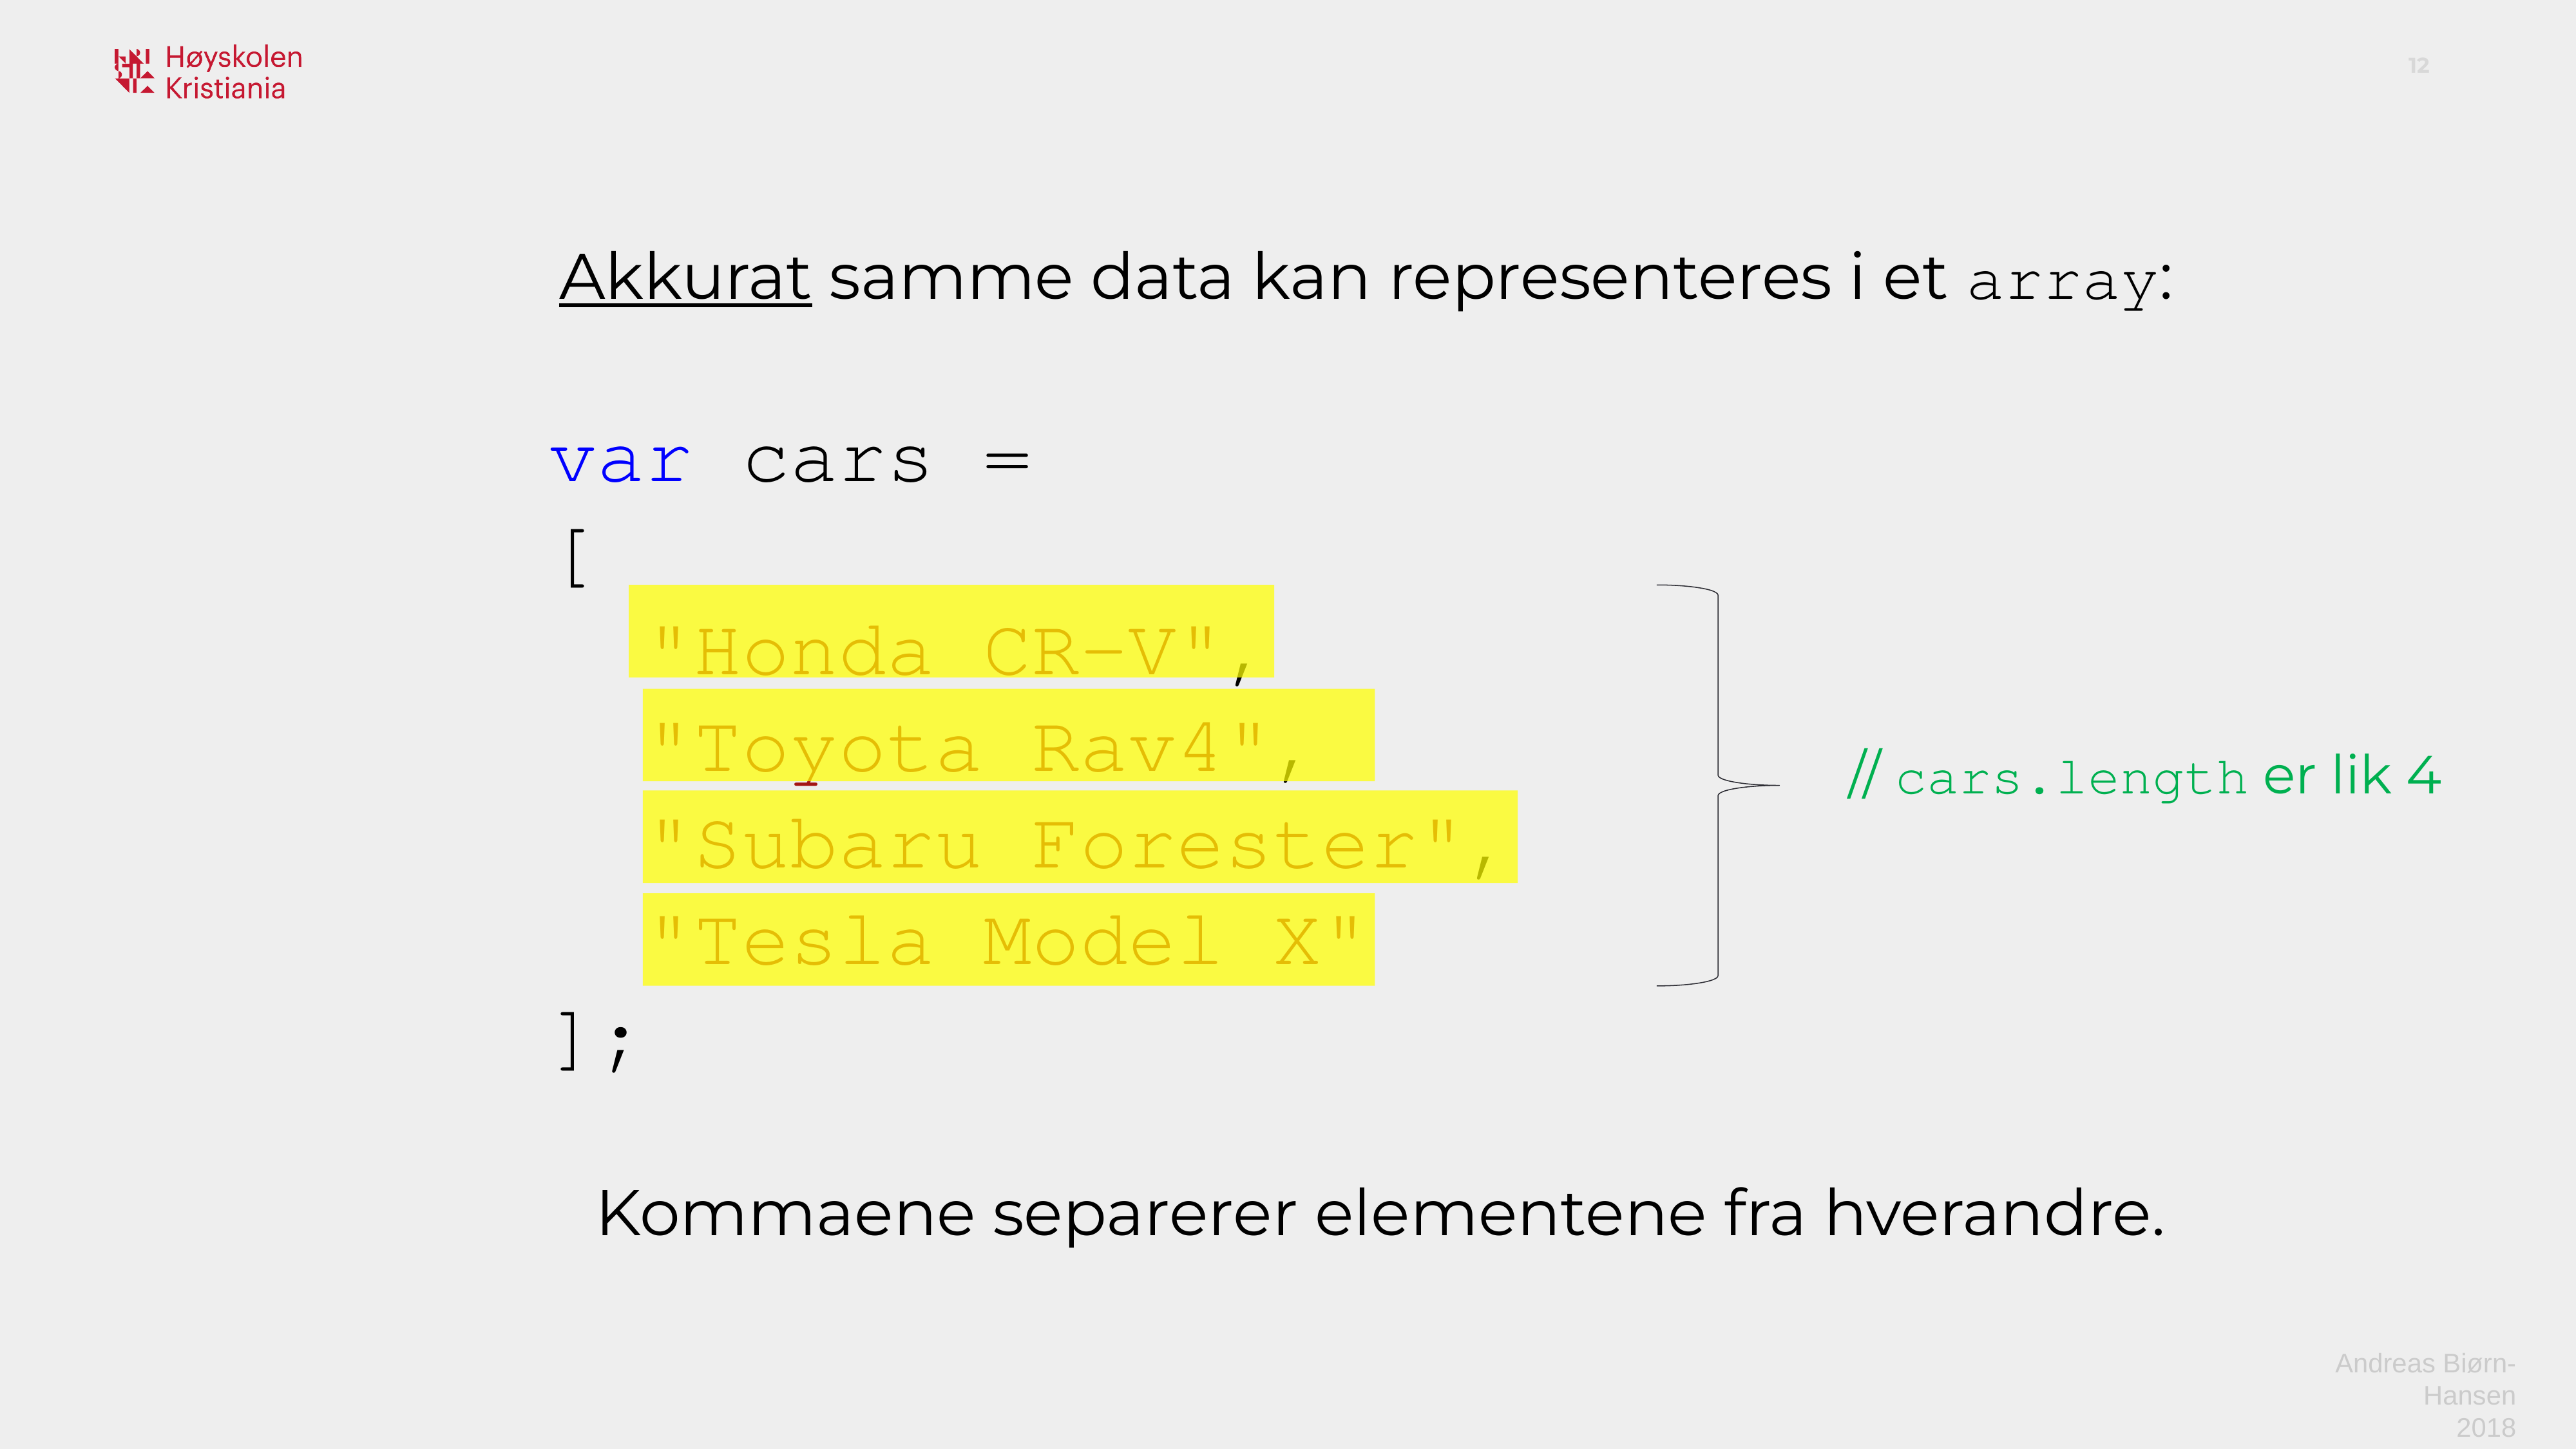

Akkurat samme data kan representeres i et array:

var cars =
[
	"Honda CR-V",
	"Toyota Rav4",
	"Subaru Forester",
	"Tesla Model X"
];

// cars.length er lik 4

Kommaene separerer elementene fra hverandre.